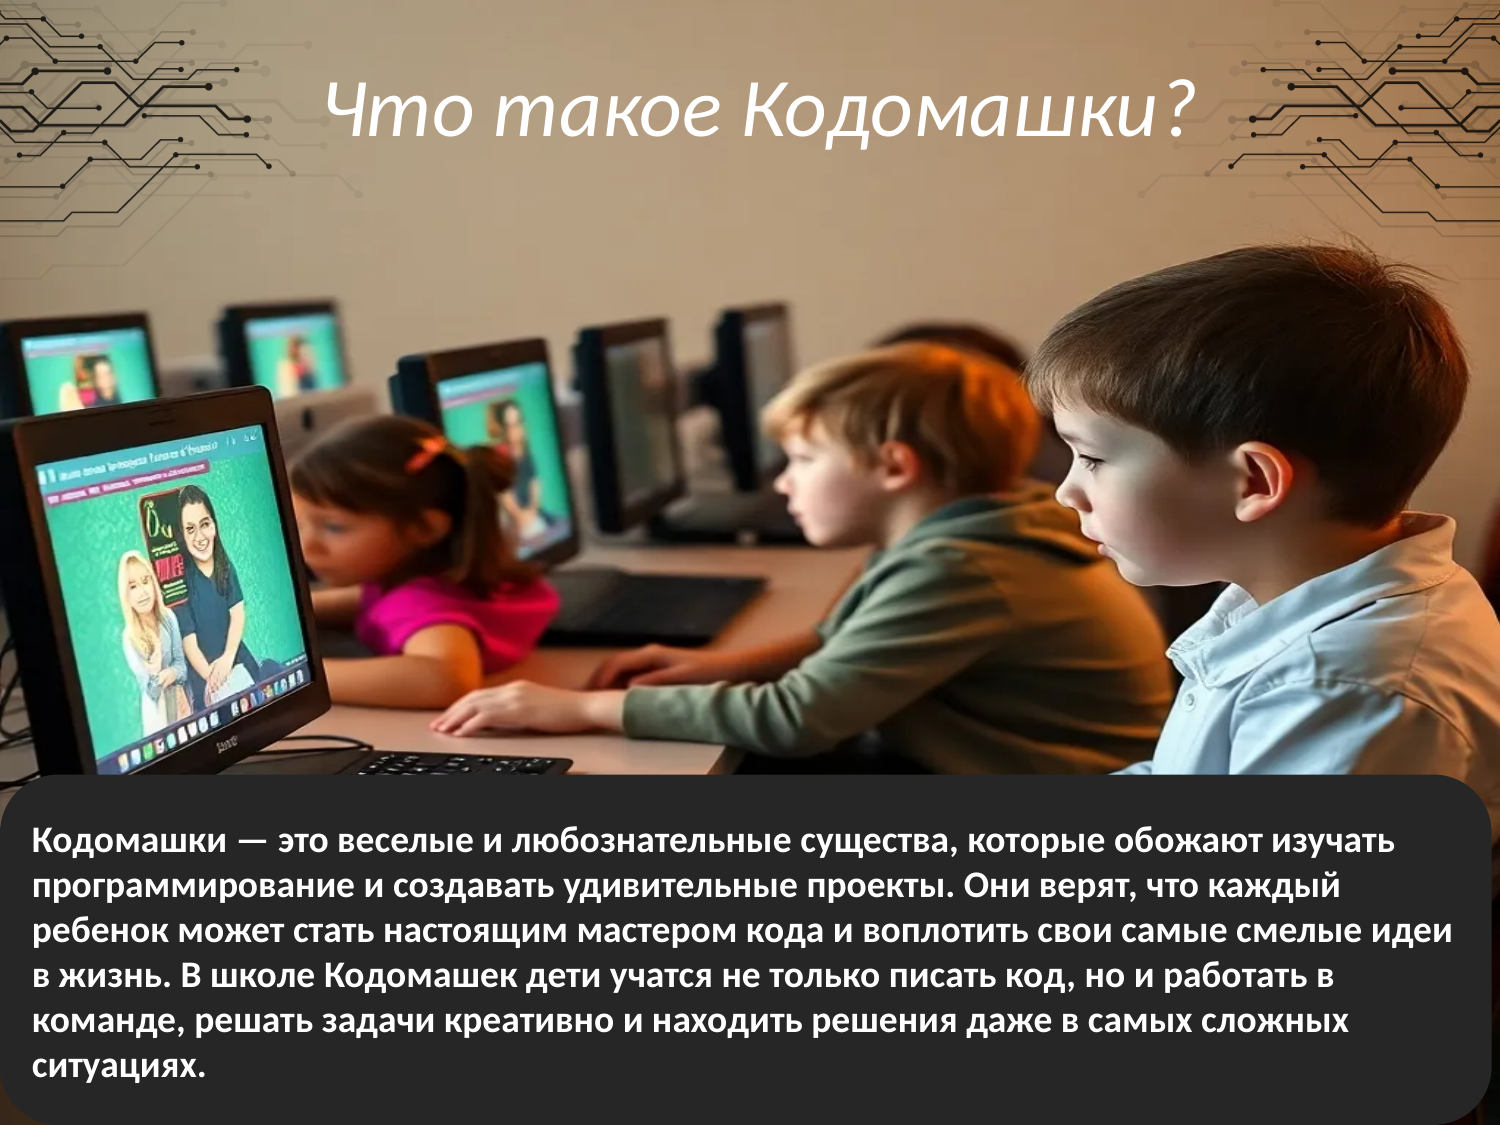

# Что такое Кодомашки?
Кодомашки — это веселые и любознательные существа, которые обожают изучать программирование и создавать удивительные проекты. Они верят, что каждый ребенок может стать настоящим мастером кода и воплотить свои самые смелые идеи в жизнь. В школе Кодомашек дети учатся не только писать код, но и работать в команде, решать задачи креативно и находить решения даже в самых сложных ситуациях.